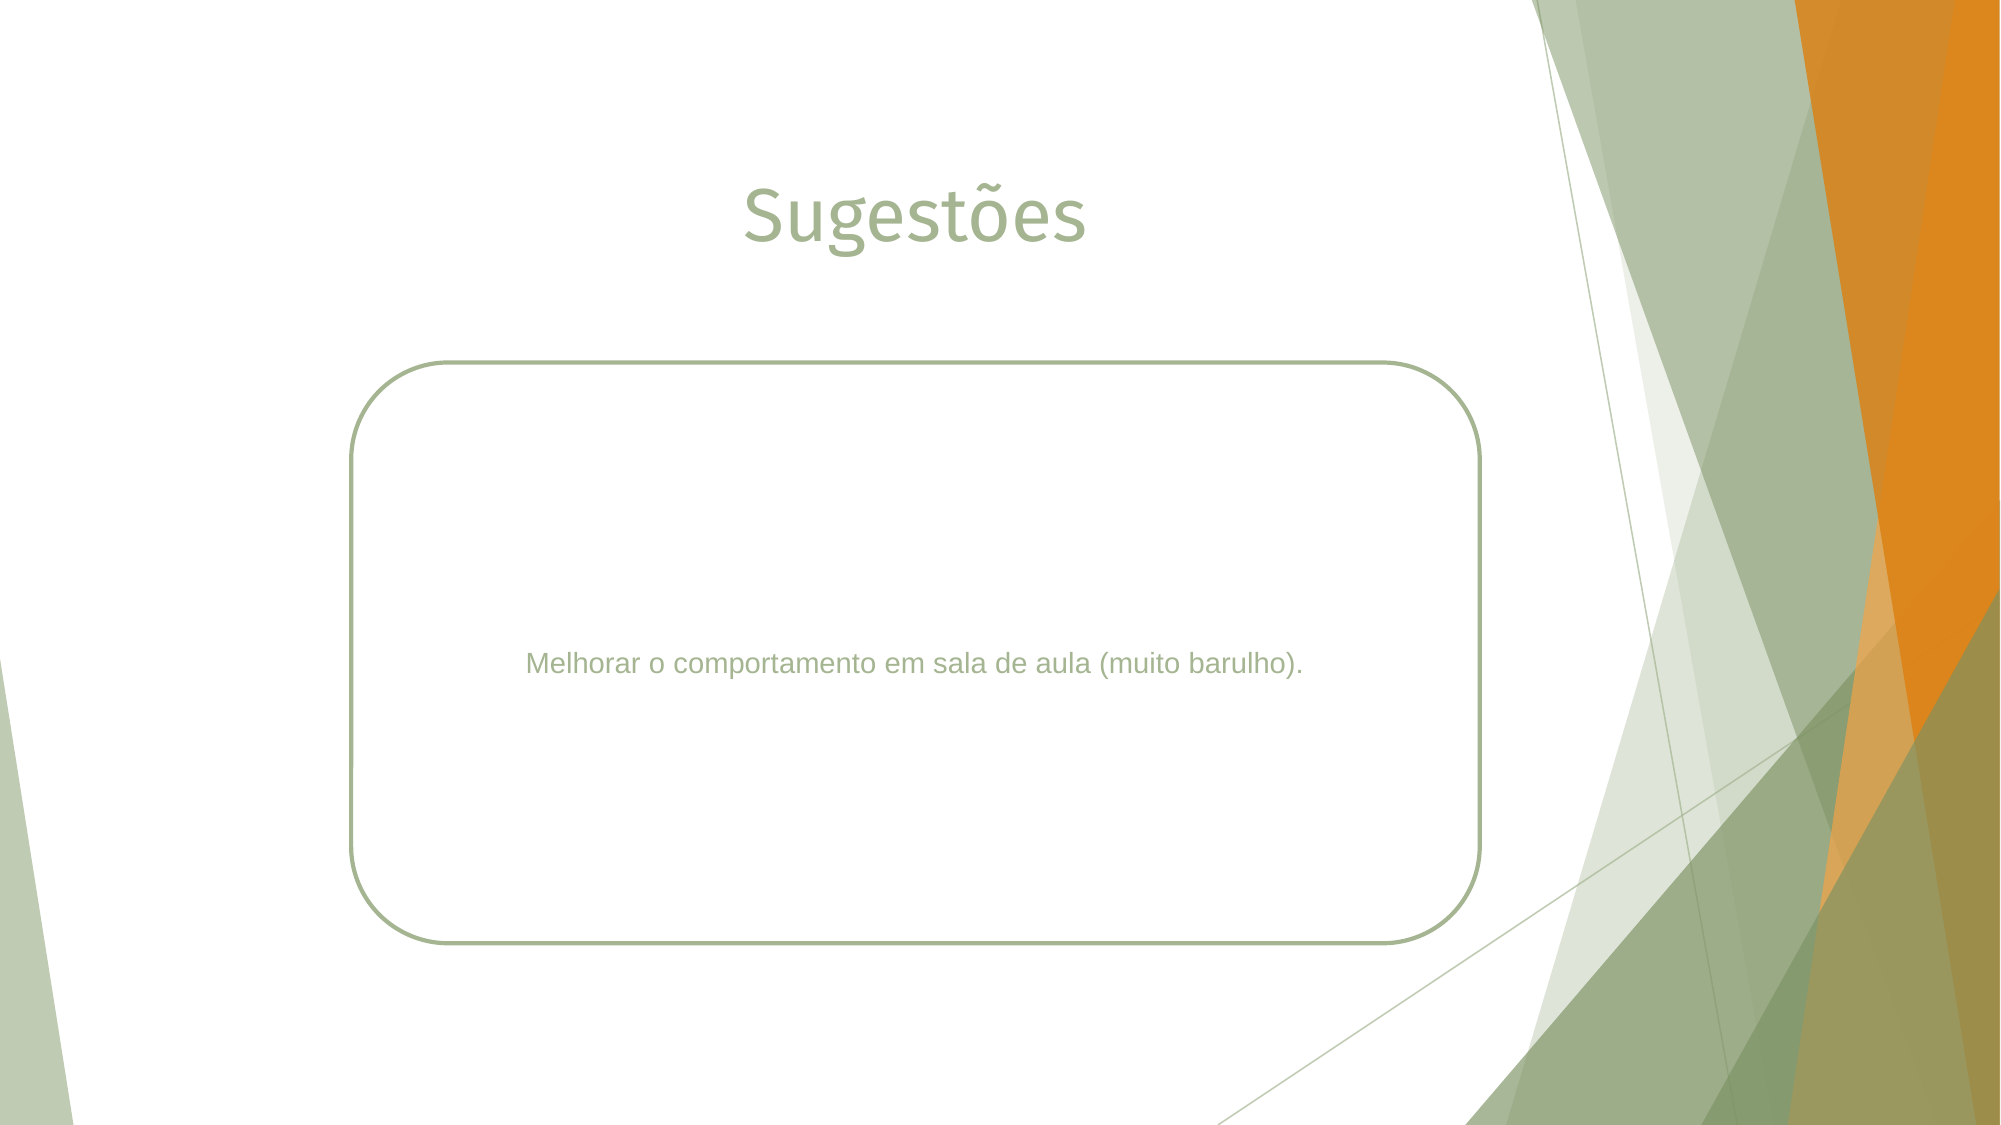

# Sugestões
Melhorar o comportamento em sala de aula (muito barulho).